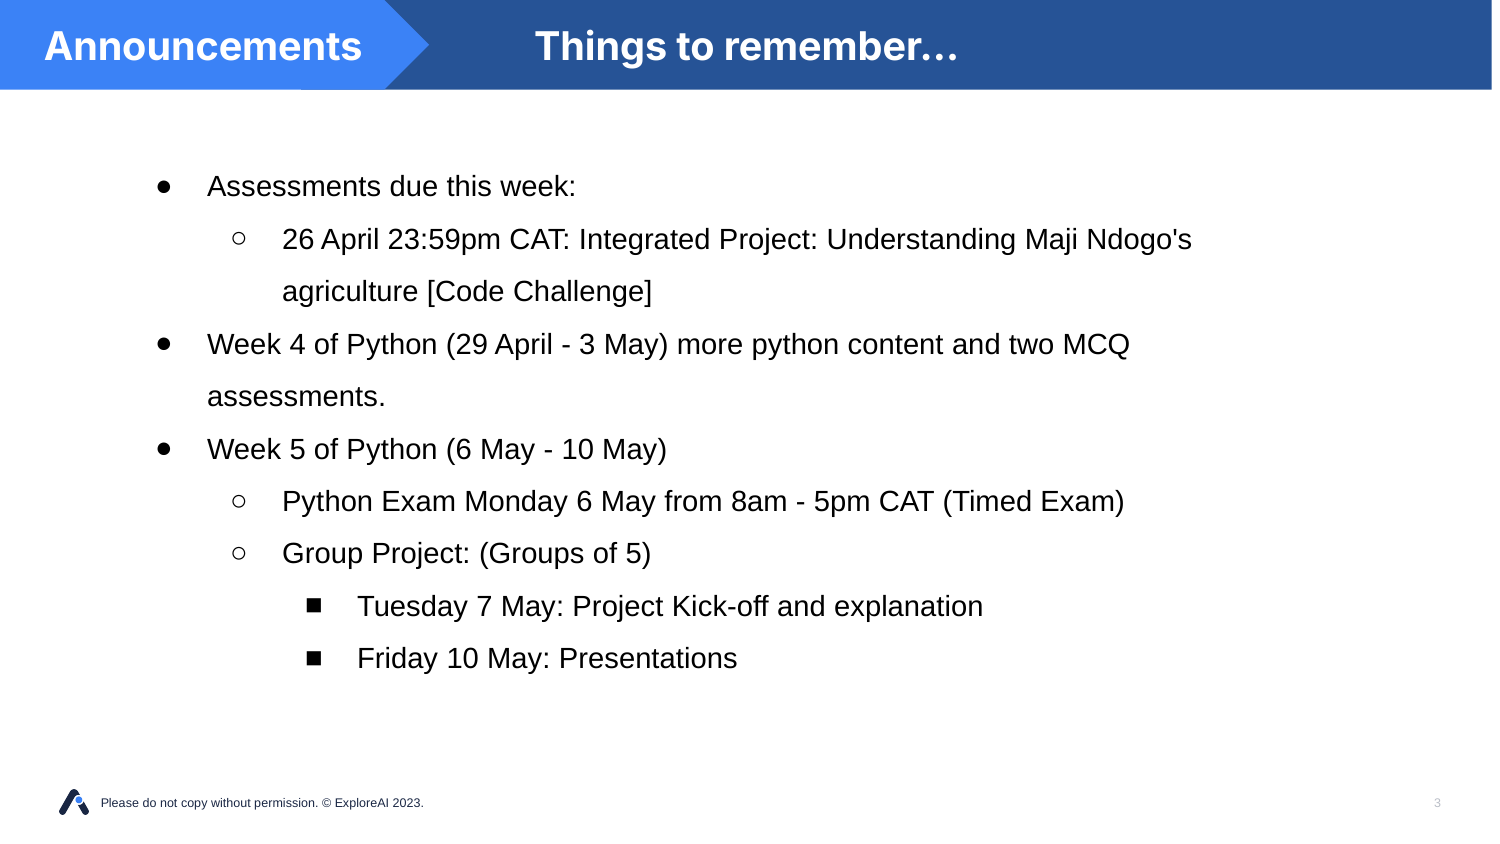

Things to remember…
Announcements
Assessments due this week:
26 April 23:59pm CAT: Integrated Project: Understanding Maji Ndogo's agriculture [Code Challenge]
Week 4 of Python (29 April - 3 May) more python content and two MCQ assessments.
Week 5 of Python (6 May - 10 May)
Python Exam Monday 6 May from 8am - 5pm CAT (Timed Exam)
Group Project: (Groups of 5)
Tuesday 7 May: Project Kick-off and explanation
Friday 10 May: Presentations